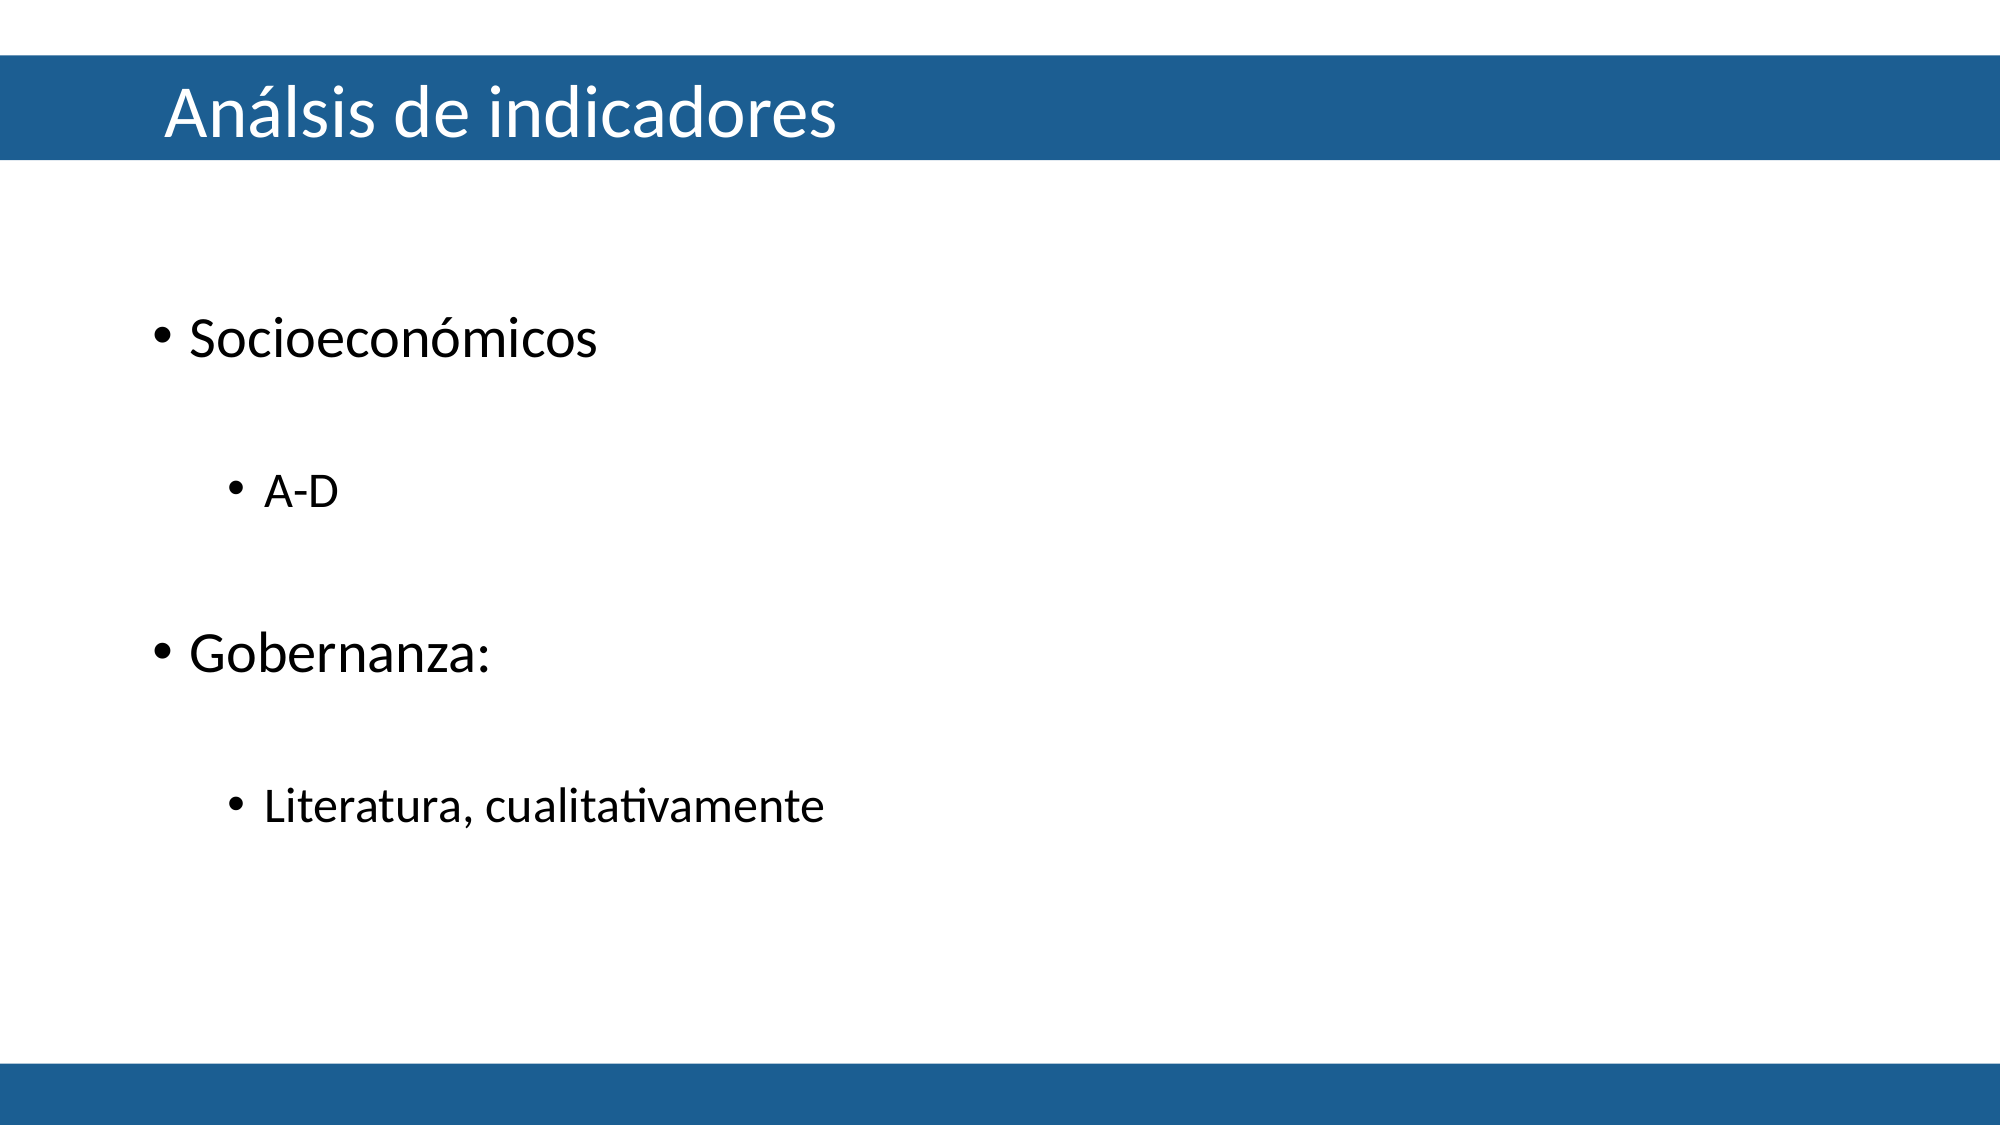

Análsis de indicadores
Socioeconómicos

A-D

Gobernanza:

Literatura, cualitativamente